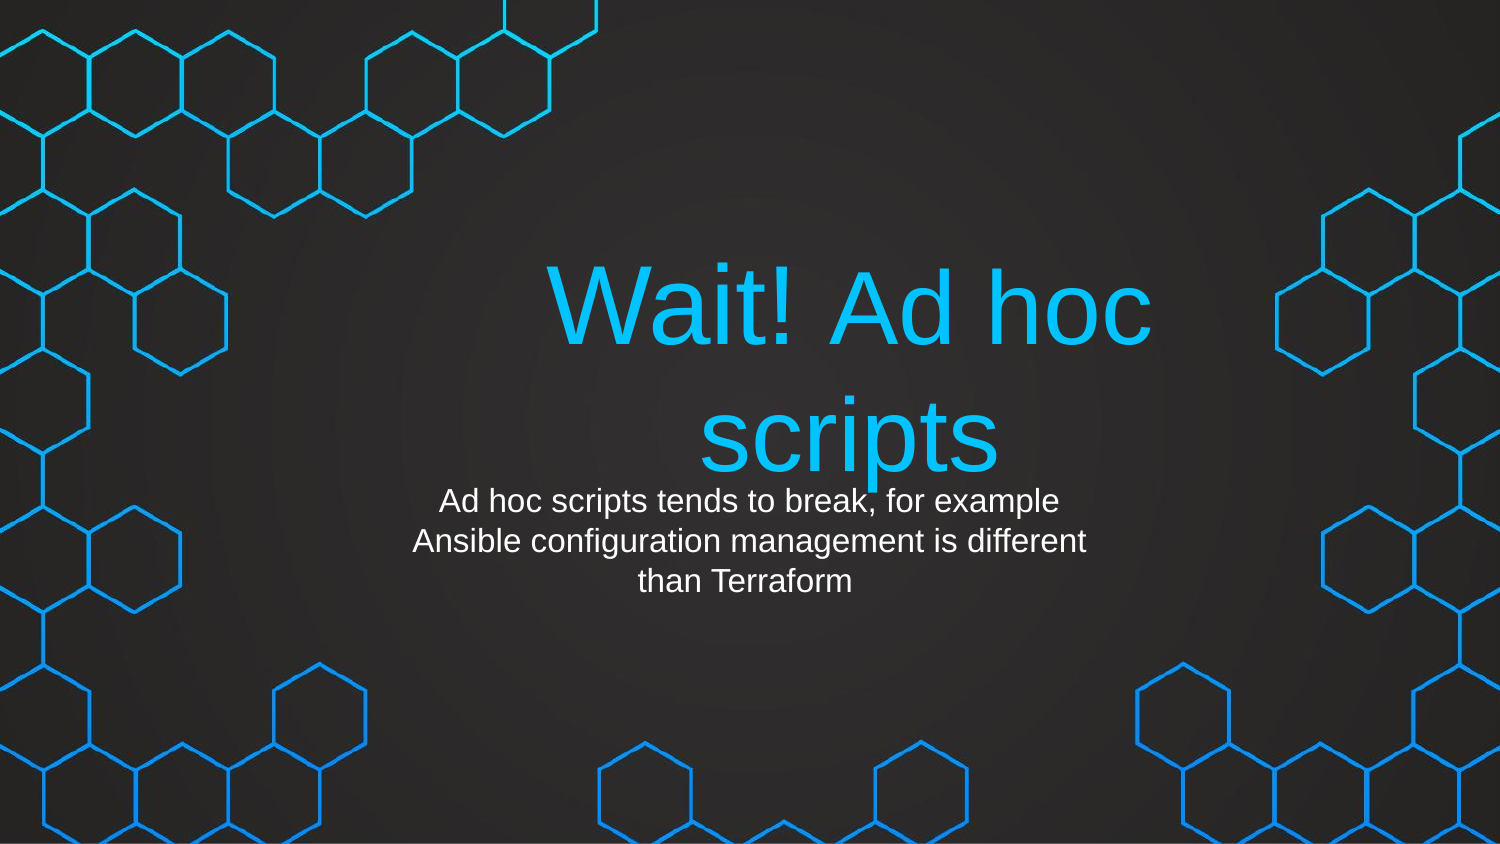

# Wait! Ad hoc scripts
Ad hoc scripts tends to break, for example Ansible configuration management is different than Terraform